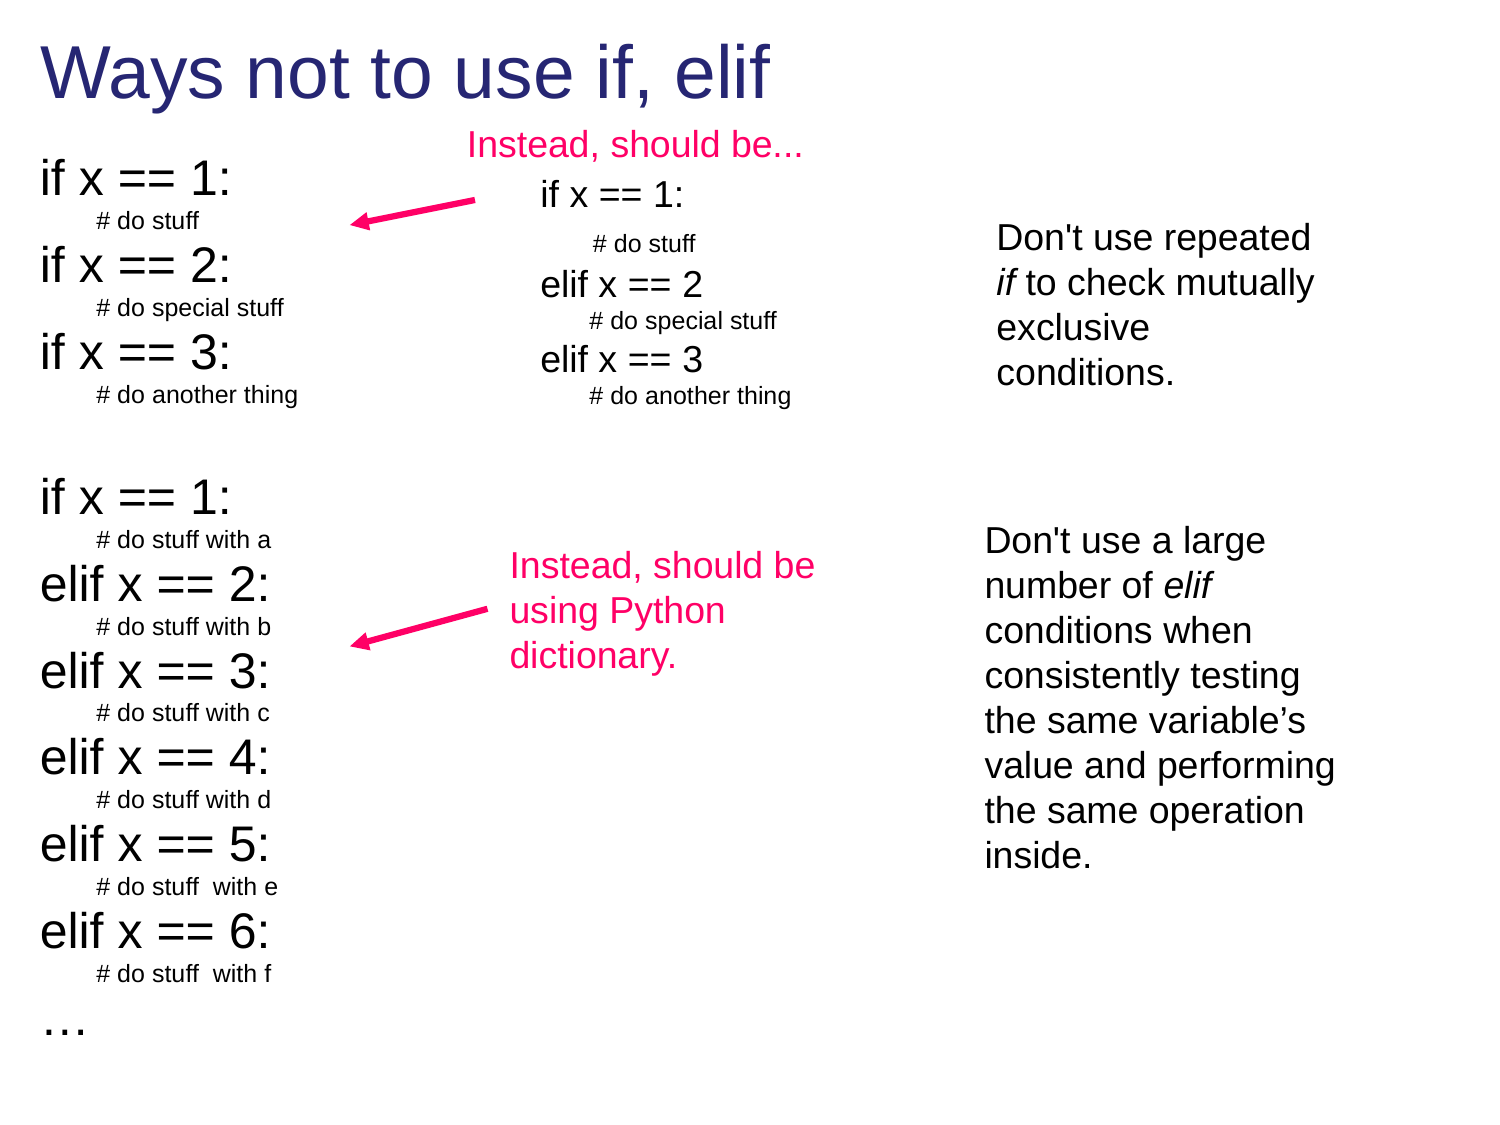

# Ways not to use if, elif

Instead, should be...
if x == 1:
	# do stuff
if x == 2:
 	# do special stuff
if x == 3:
	# do another thing

if x == 1:
	# do stuff with a
elif x == 2:
	# do stuff with b
elif x == 3:
	# do stuff with c
elif x == 4:
	# do stuff with d
elif x == 5:
	# do stuff  with e
elif x == 6:
	# do stuff  with f
…
if x == 1:
     # do stuff
elif x == 2
       # do special stuff
elif x == 3
       # do another thing

Don't use repeated if to check mutually exclusive conditions.

Don't use a large number of elif conditions when consistently testing the same variable’s value and performing the same operation inside.
Instead, should be
using Python
dictionary.